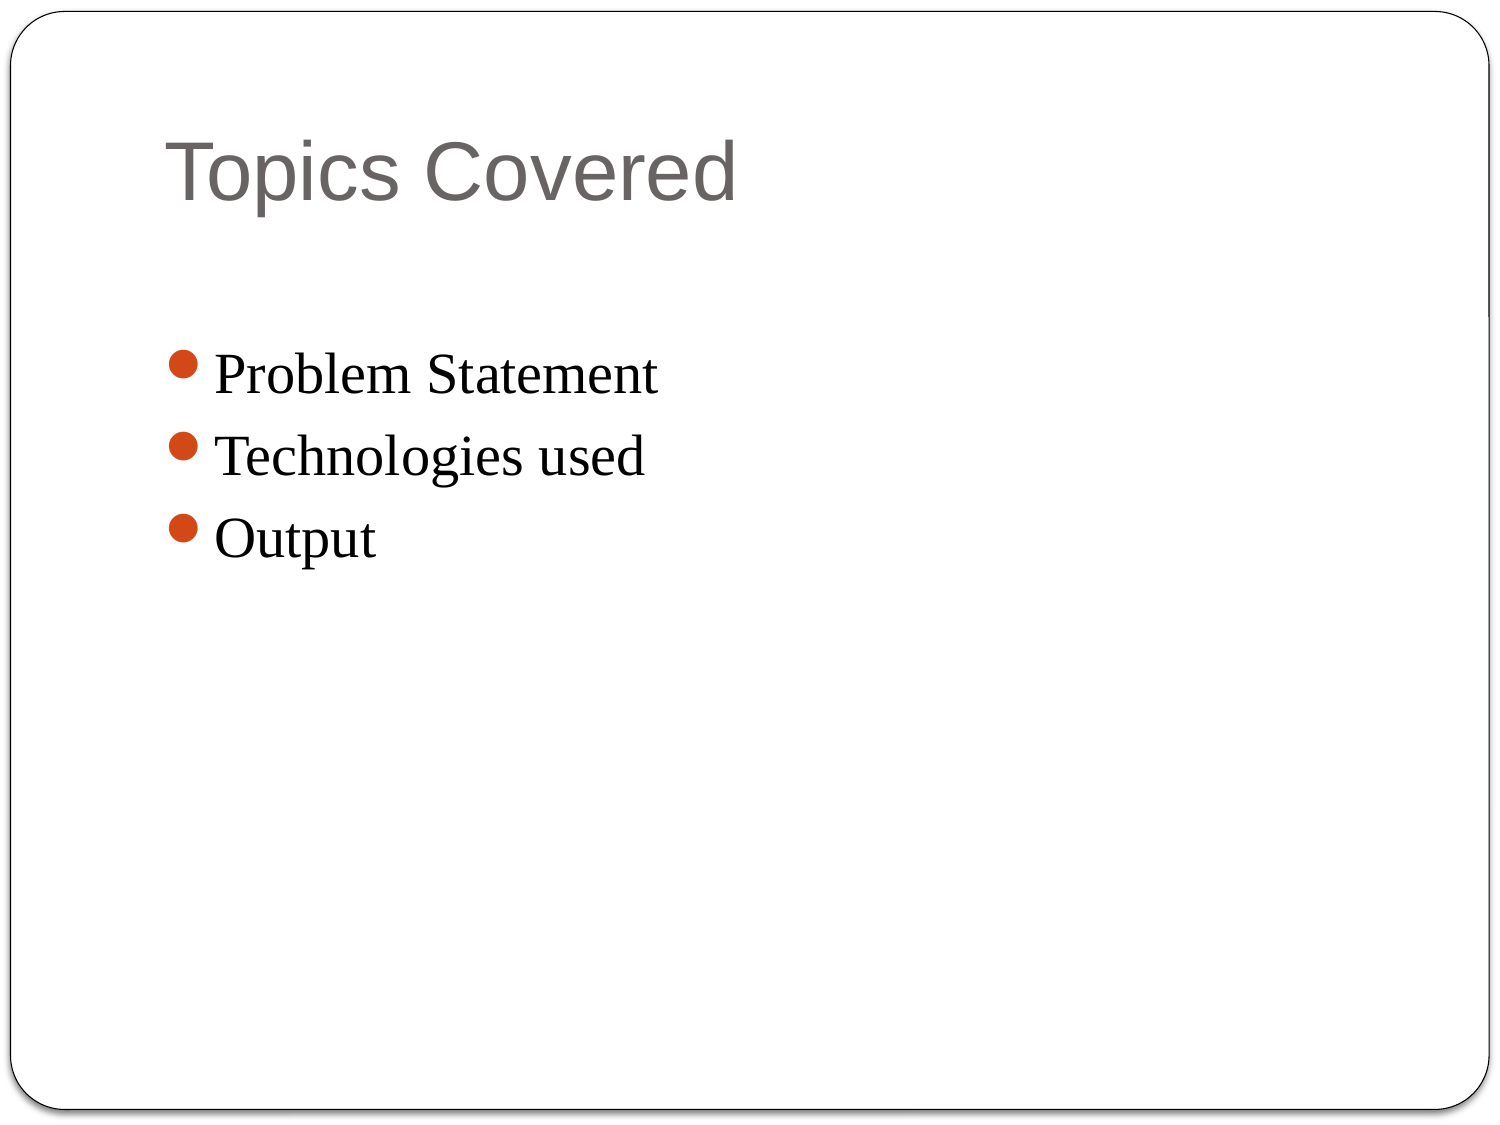

# Topics Covered
Problem Statement
Technologies used
Output